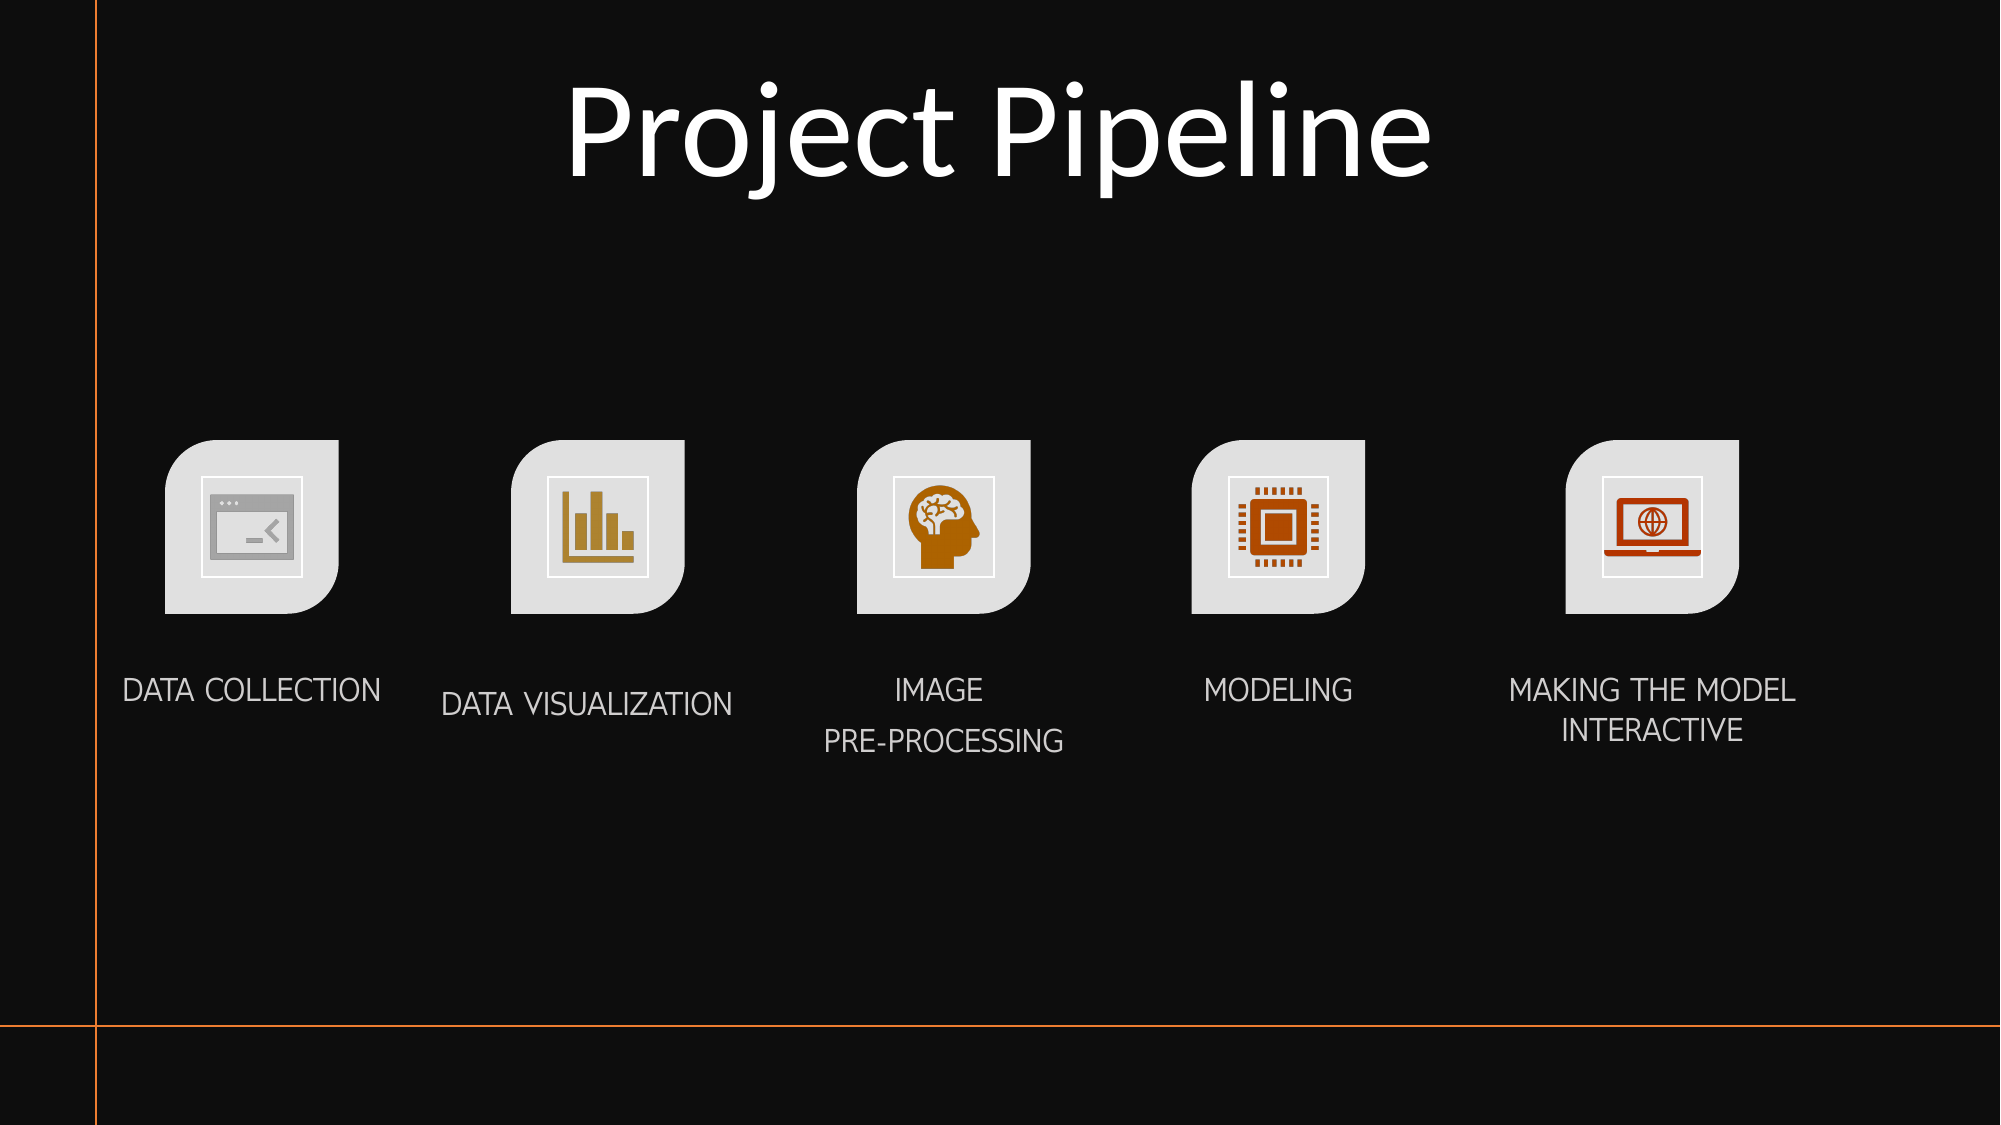

# Project Pipeline
Data collection
Data visualization
Image
pre-processing
Modeling
Making the Model interactive